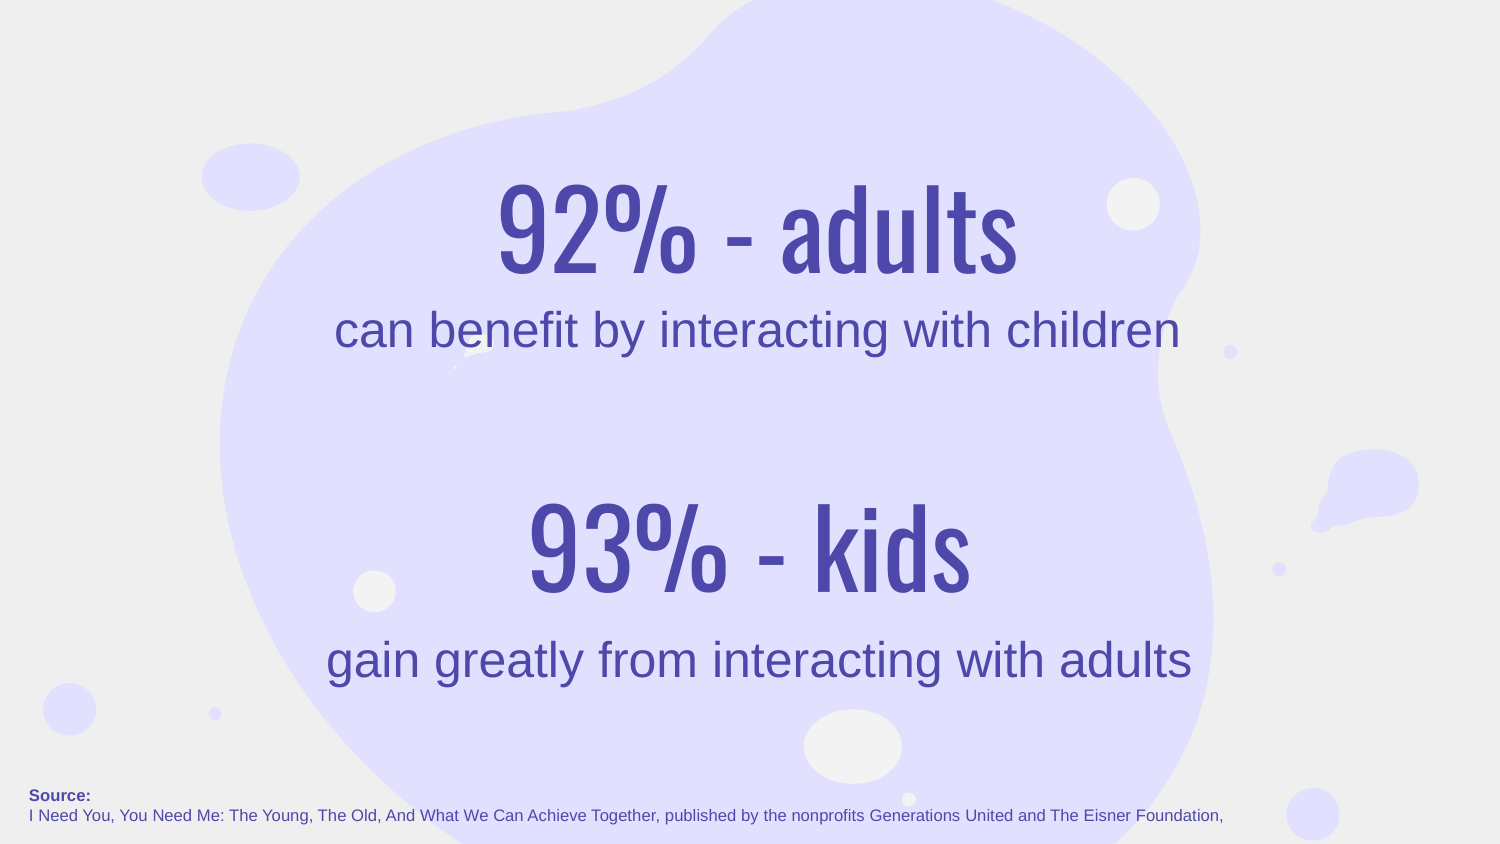

# 92% - adults
can benefit by interacting with children
93% - kids
gain greatly from interacting with adults

Source:
I Need You, You Need Me: The Young, The Old, And What We Can Achieve Together, published by the nonprofits Generations United and The Eisner Foundation,